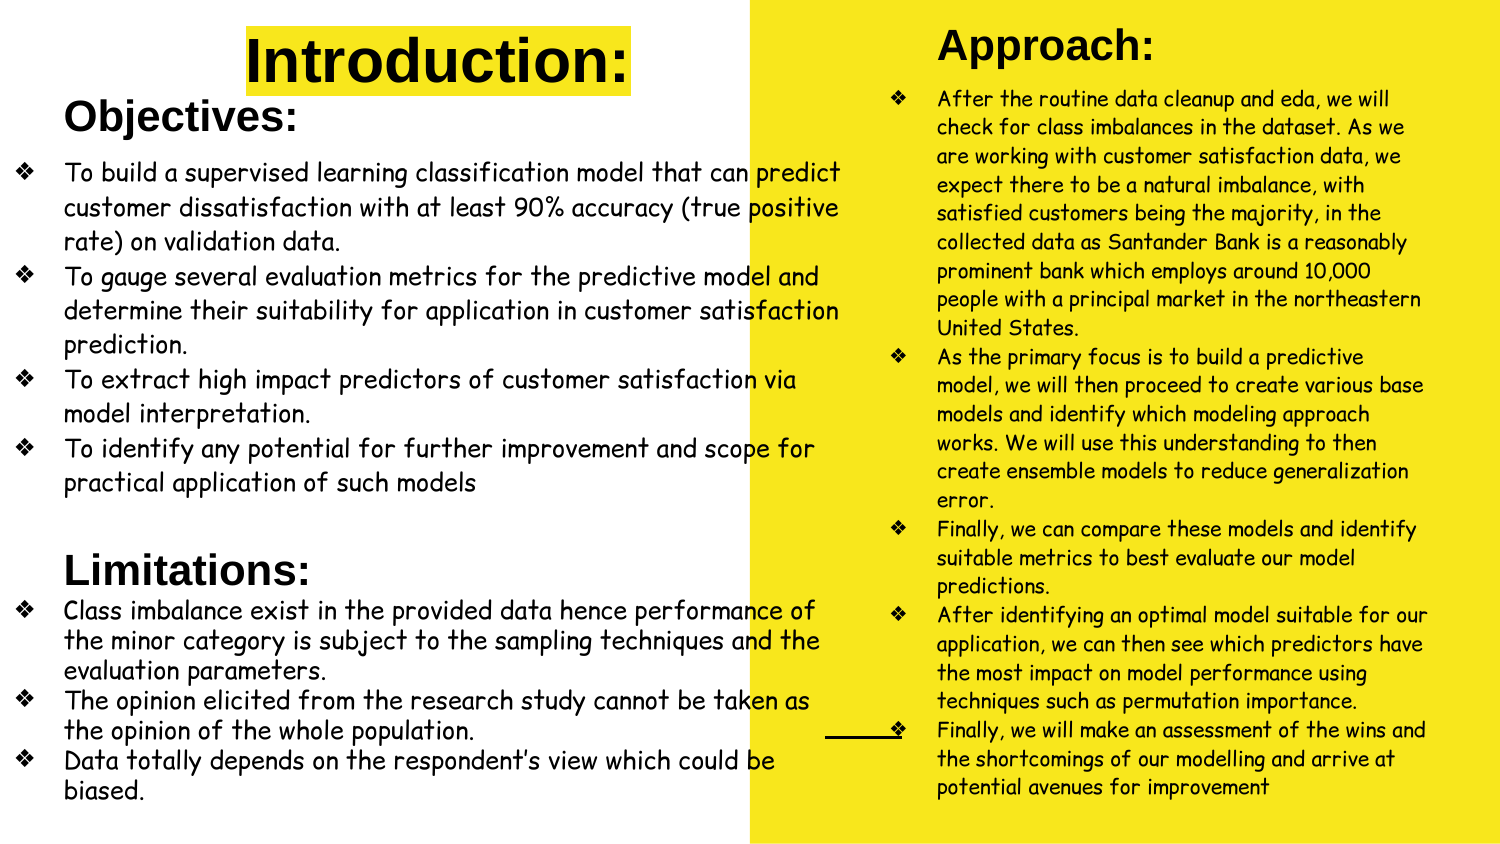

# Introduction:
Approach:
After the routine data cleanup and eda, we will check for class imbalances in the dataset. As we are working with customer satisfaction data, we expect there to be a natural imbalance, with satisfied customers being the majority, in the collected data as Santander Bank is a reasonably prominent bank which employs around 10,000 people with a principal market in the northeastern United States.
As the primary focus is to build a predictive model, we will then proceed to create various base models and identify which modeling approach works. We will use this understanding to then create ensemble models to reduce generalization error.
Finally, we can compare these models and identify suitable metrics to best evaluate our model predictions.
After identifying an optimal model suitable for our application, we can then see which predictors have the most impact on model performance using techniques such as permutation importance.
Finally, we will make an assessment of the wins and the shortcomings of our modelling and arrive at potential avenues for improvement
Objectives:
To build a supervised learning classification model that can predict customer dissatisfaction with at least 90% accuracy (true positive rate) on validation data.
To gauge several evaluation metrics for the predictive model and determine their suitability for application in customer satisfaction prediction.
To extract high impact predictors of customer satisfaction via model interpretation.
To identify any potential for further improvement and scope for practical application of such models

Limitations:
Class imbalance exist in the provided data hence performance of the minor category is subject to the sampling techniques and the evaluation parameters.
The opinion elicited from the research study cannot be taken as the opinion of the whole population.
Data totally depends on the respondent’s view which could be biased.